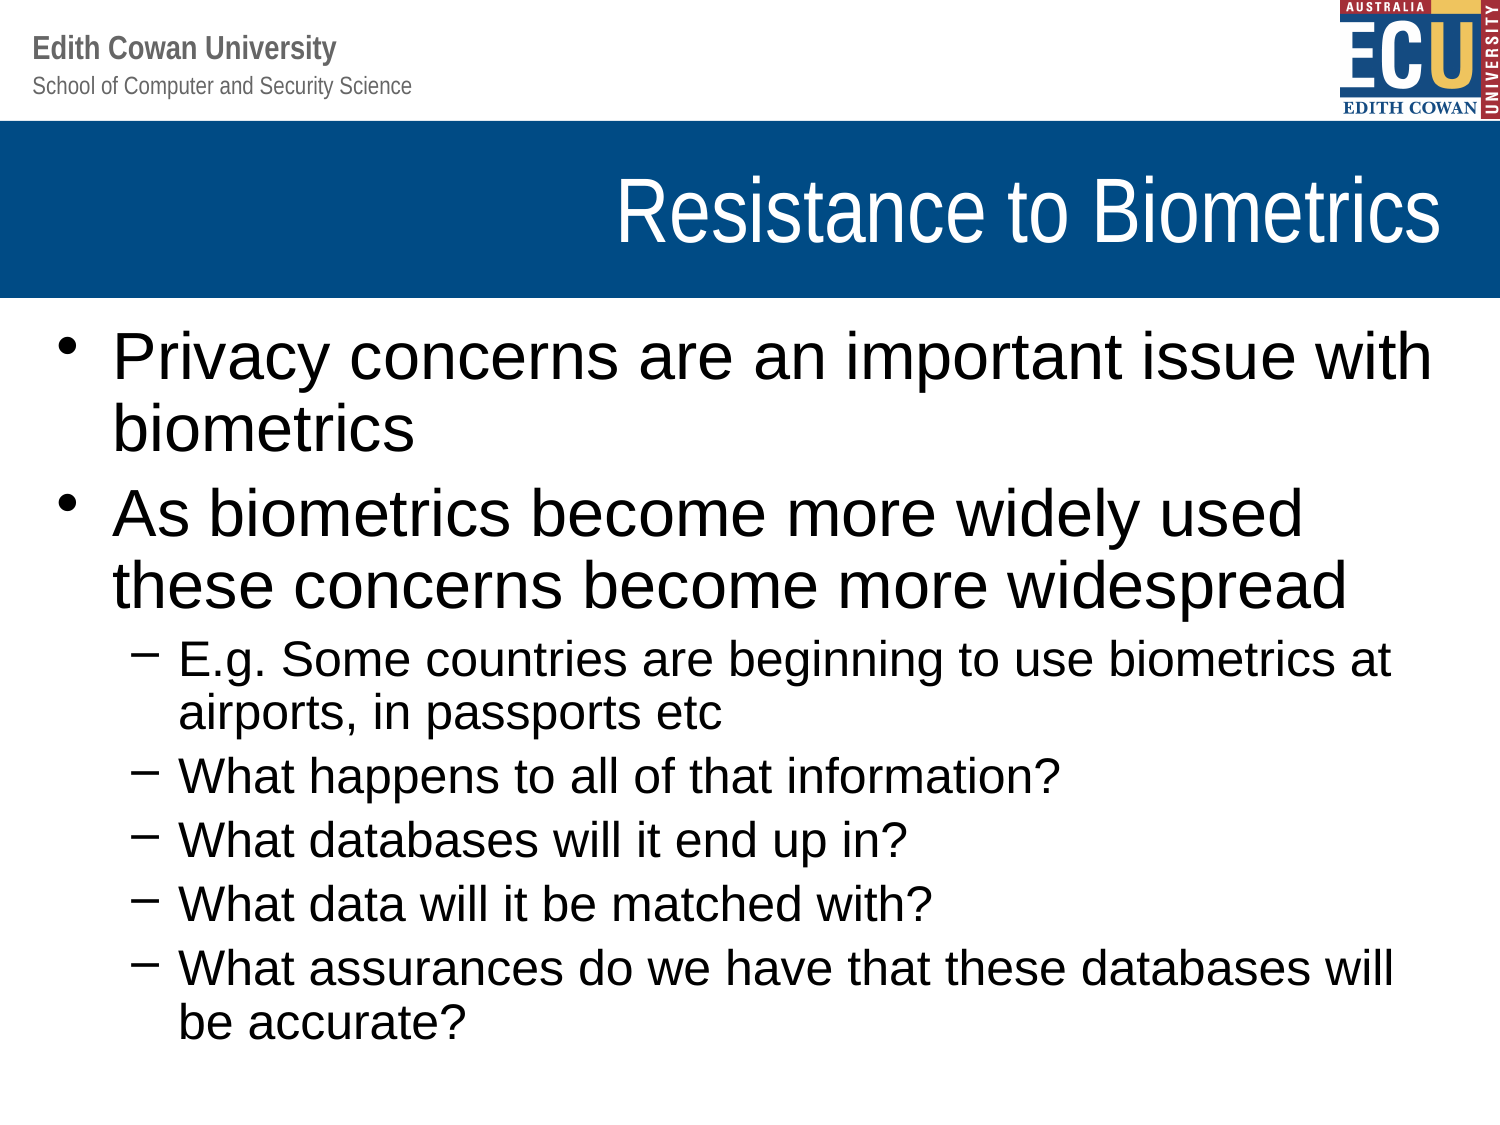

# Resistance to Biometrics
Privacy concerns are an important issue with biometrics
As biometrics become more widely used these concerns become more widespread
E.g. Some countries are beginning to use biometrics at airports, in passports etc
What happens to all of that information?
What databases will it end up in?
What data will it be matched with?
What assurances do we have that these databases will be accurate?